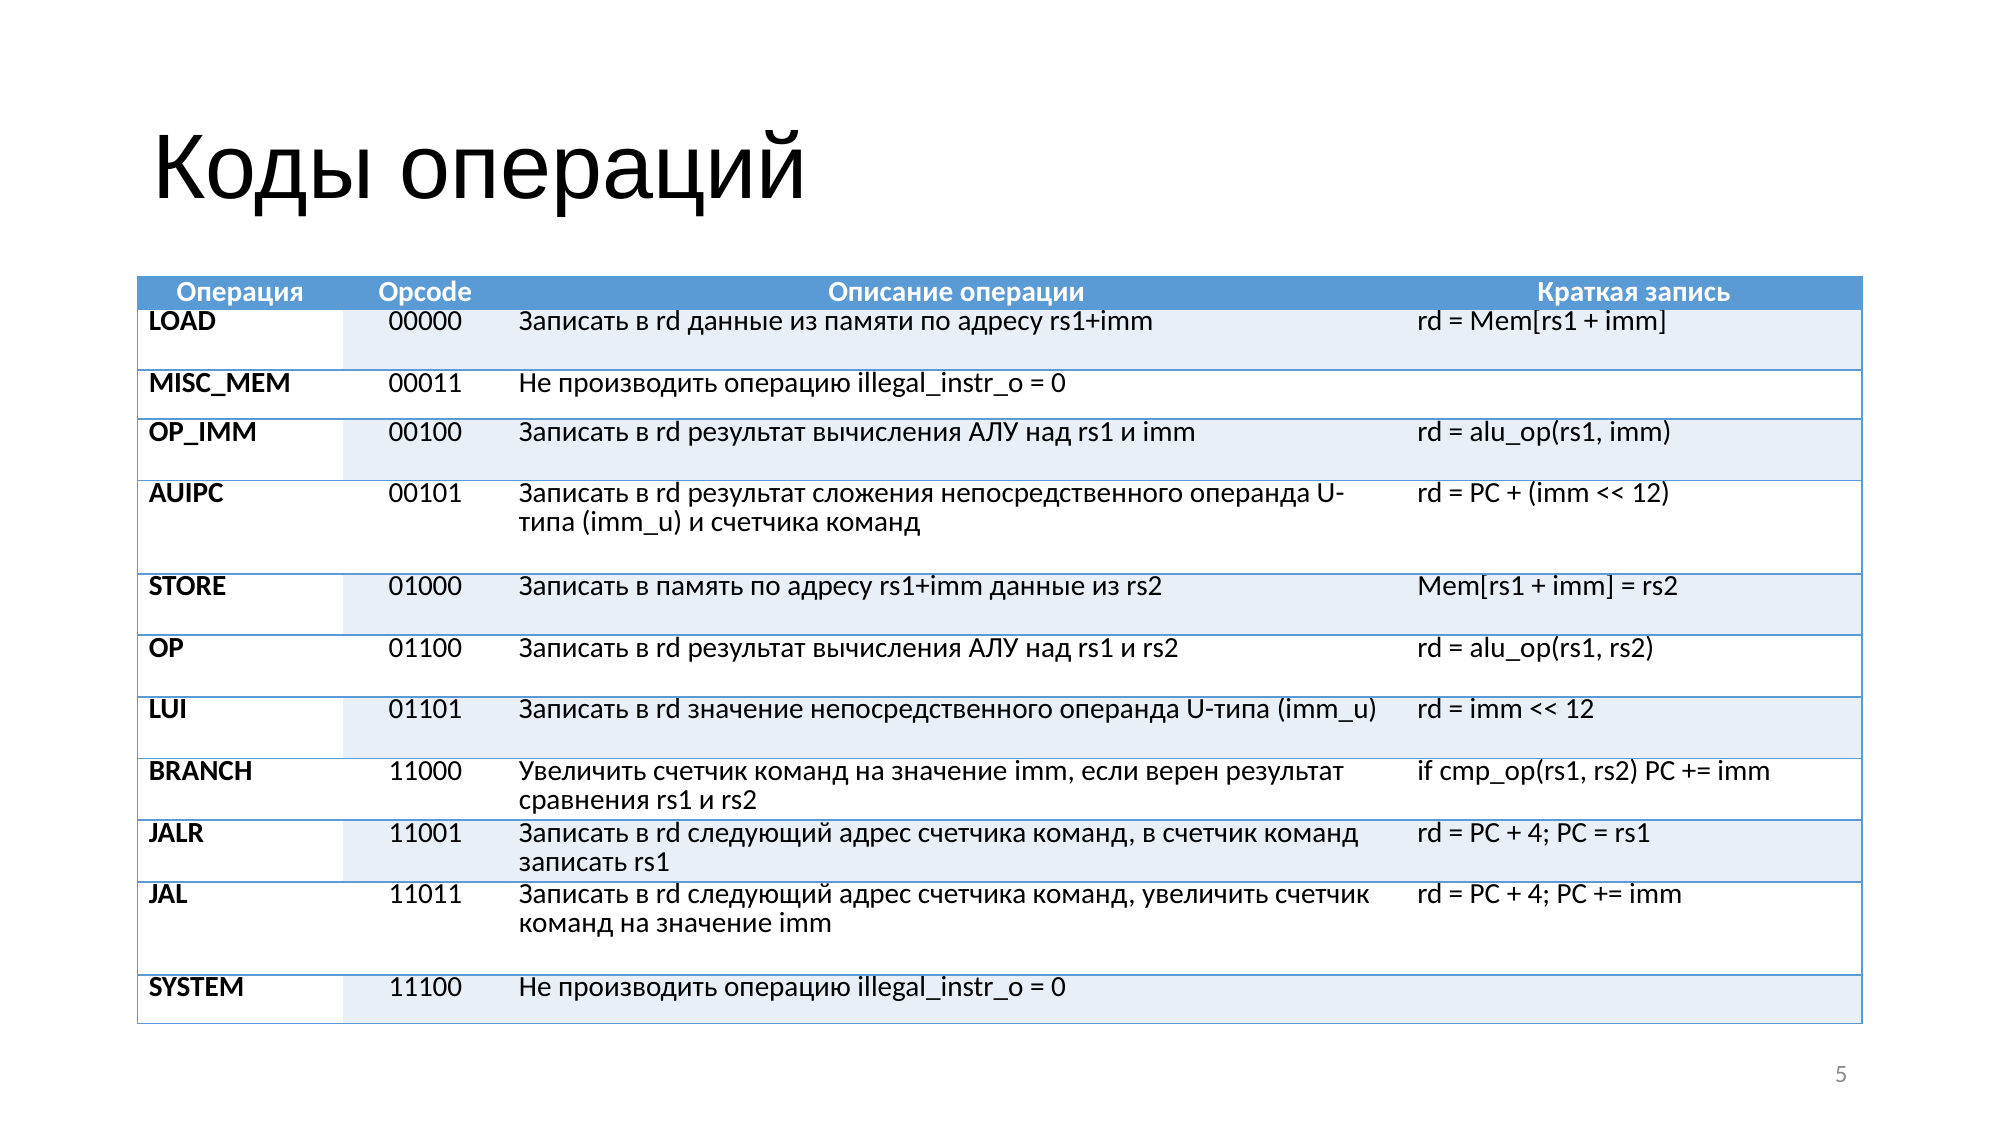

# Коды операций
| Операция | Opcode | Описание операции | Краткая запись |
| --- | --- | --- | --- |
| LOAD | 00000 | Записать в rd данные из памяти по адресу rs1+imm | rd = Mem[rs1 + imm] |
| MISC\_MEM | 00011 | Не производить операцию illegal\_instr\_o = 0 |  |
| OP\_IMM | 00100 | Записать в rd результат вычисления АЛУ над rs1 и imm | rd = alu\_op(rs1, imm) |
| AUIPC | 00101 | Записать в rd результат сложения непосредственного операнда U-типа (imm\_u) и счетчика команд | rd = PC + (imm << 12) |
| STORE | 01000 | Записать в память по адресу rs1+imm данные из rs2 | Mem[rs1 + imm] = rs2 |
| OP | 01100 | Записать в rd результат вычисления АЛУ над rs1 и rs2 | rd = alu\_op(rs1, rs2) |
| LUI | 01101 | Записать в rd значение непосредственного операнда U-типа (imm\_u) | rd = imm << 12 |
| BRANCH | 11000 | Увеличить счетчик команд на значение imm, если верен результат сравнения rs1 и rs2 | if cmp\_op(rs1, rs2) PC += imm |
| JALR | 11001 | Записать в rd следующий адрес счетчика команд, в счетчик команд записать rs1 | rd = PC + 4; PC = rs1 |
| JAL | 11011 | Записать в rd следующий адрес счетчика команд, увеличить счетчик команд на значение imm | rd = PC + 4; PC += imm |
| SYSTEM | 11100 | Не производить операцию illegal\_instr\_o = 0 |  |
5